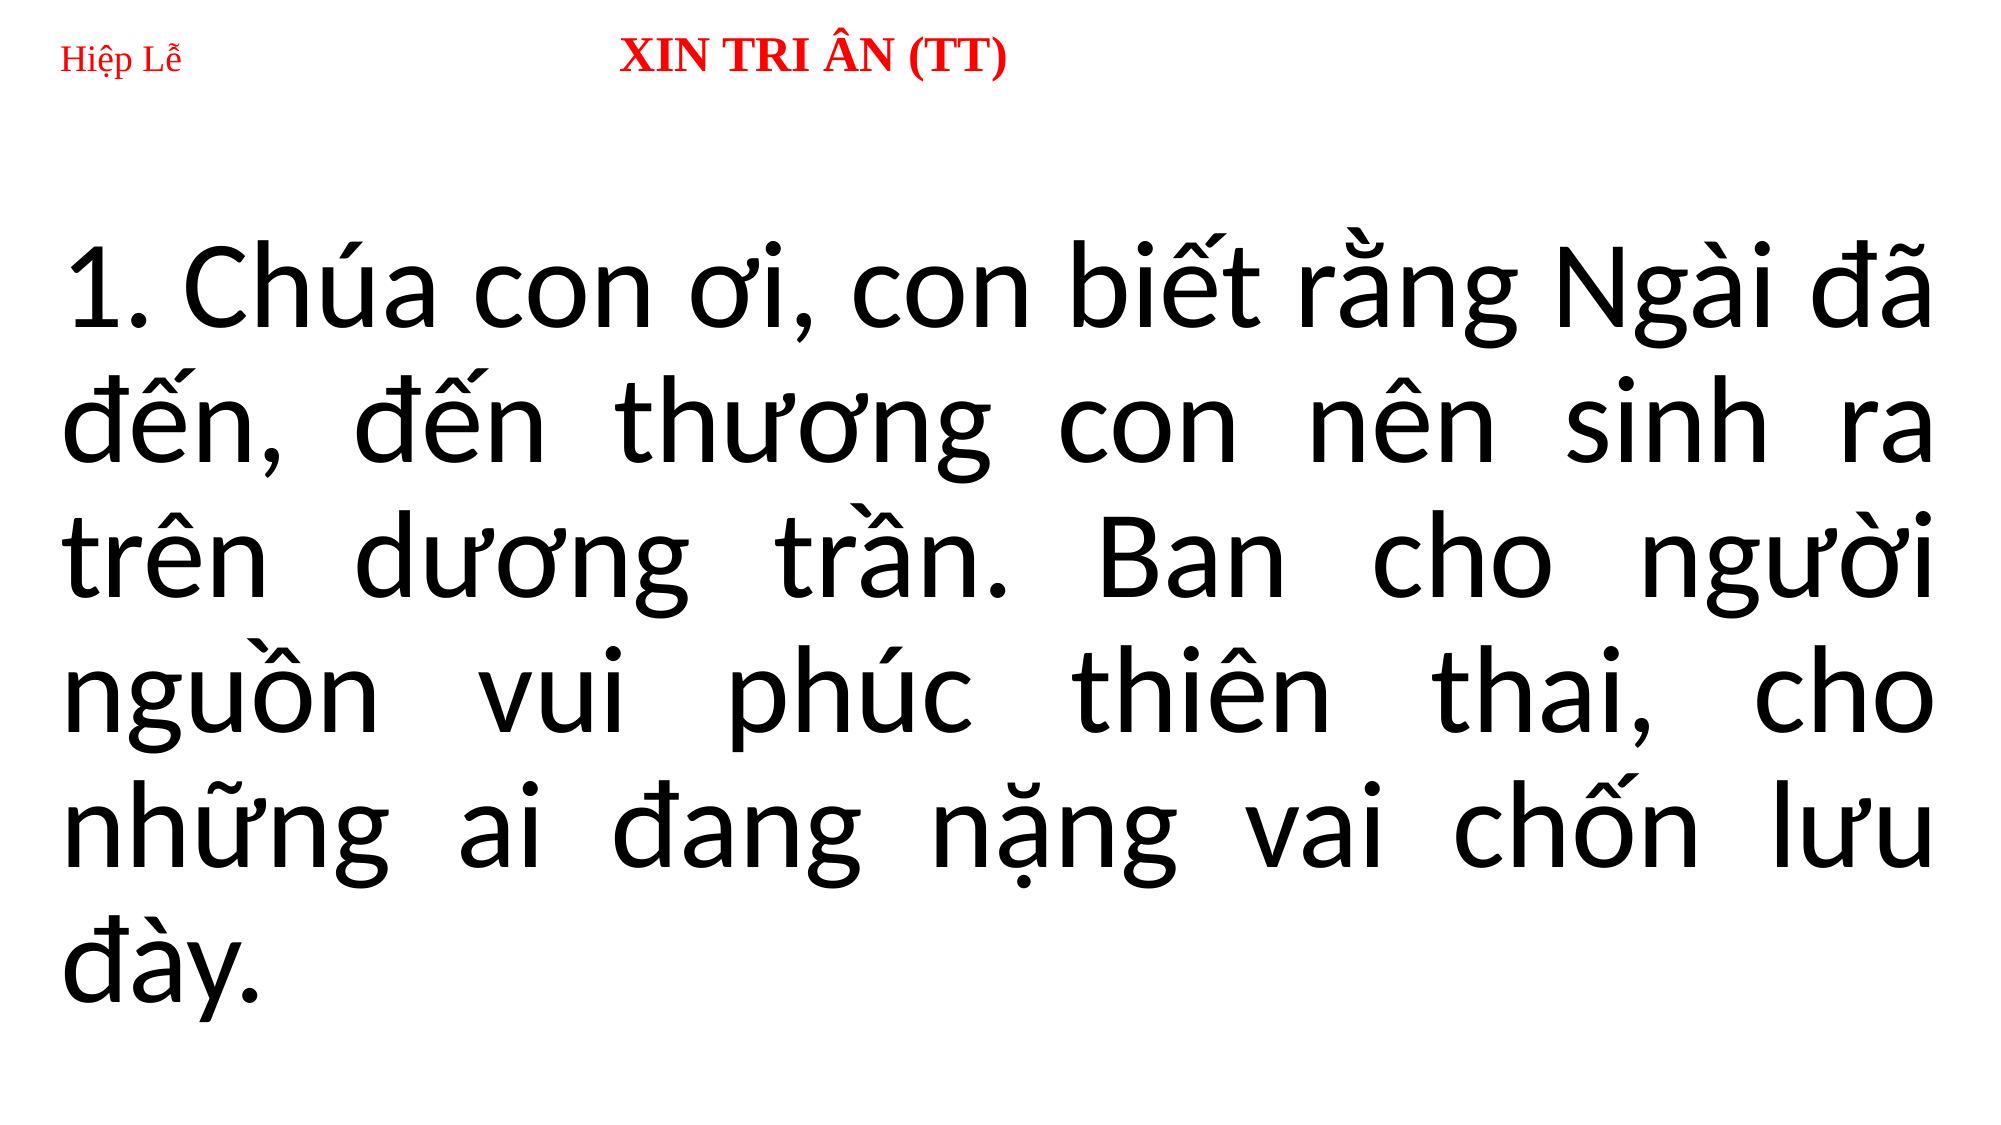

# Hiệp Lễ                                              XIN TRI ÂN (TT)
1. Chúa con ơi, con biết rằng Ngài đã đến, đến thương con nên sinh ra trên dương trần. Ban cho người nguồn vui phúc thiên thai, cho những ai đang nặng vai chốn lưu đày.